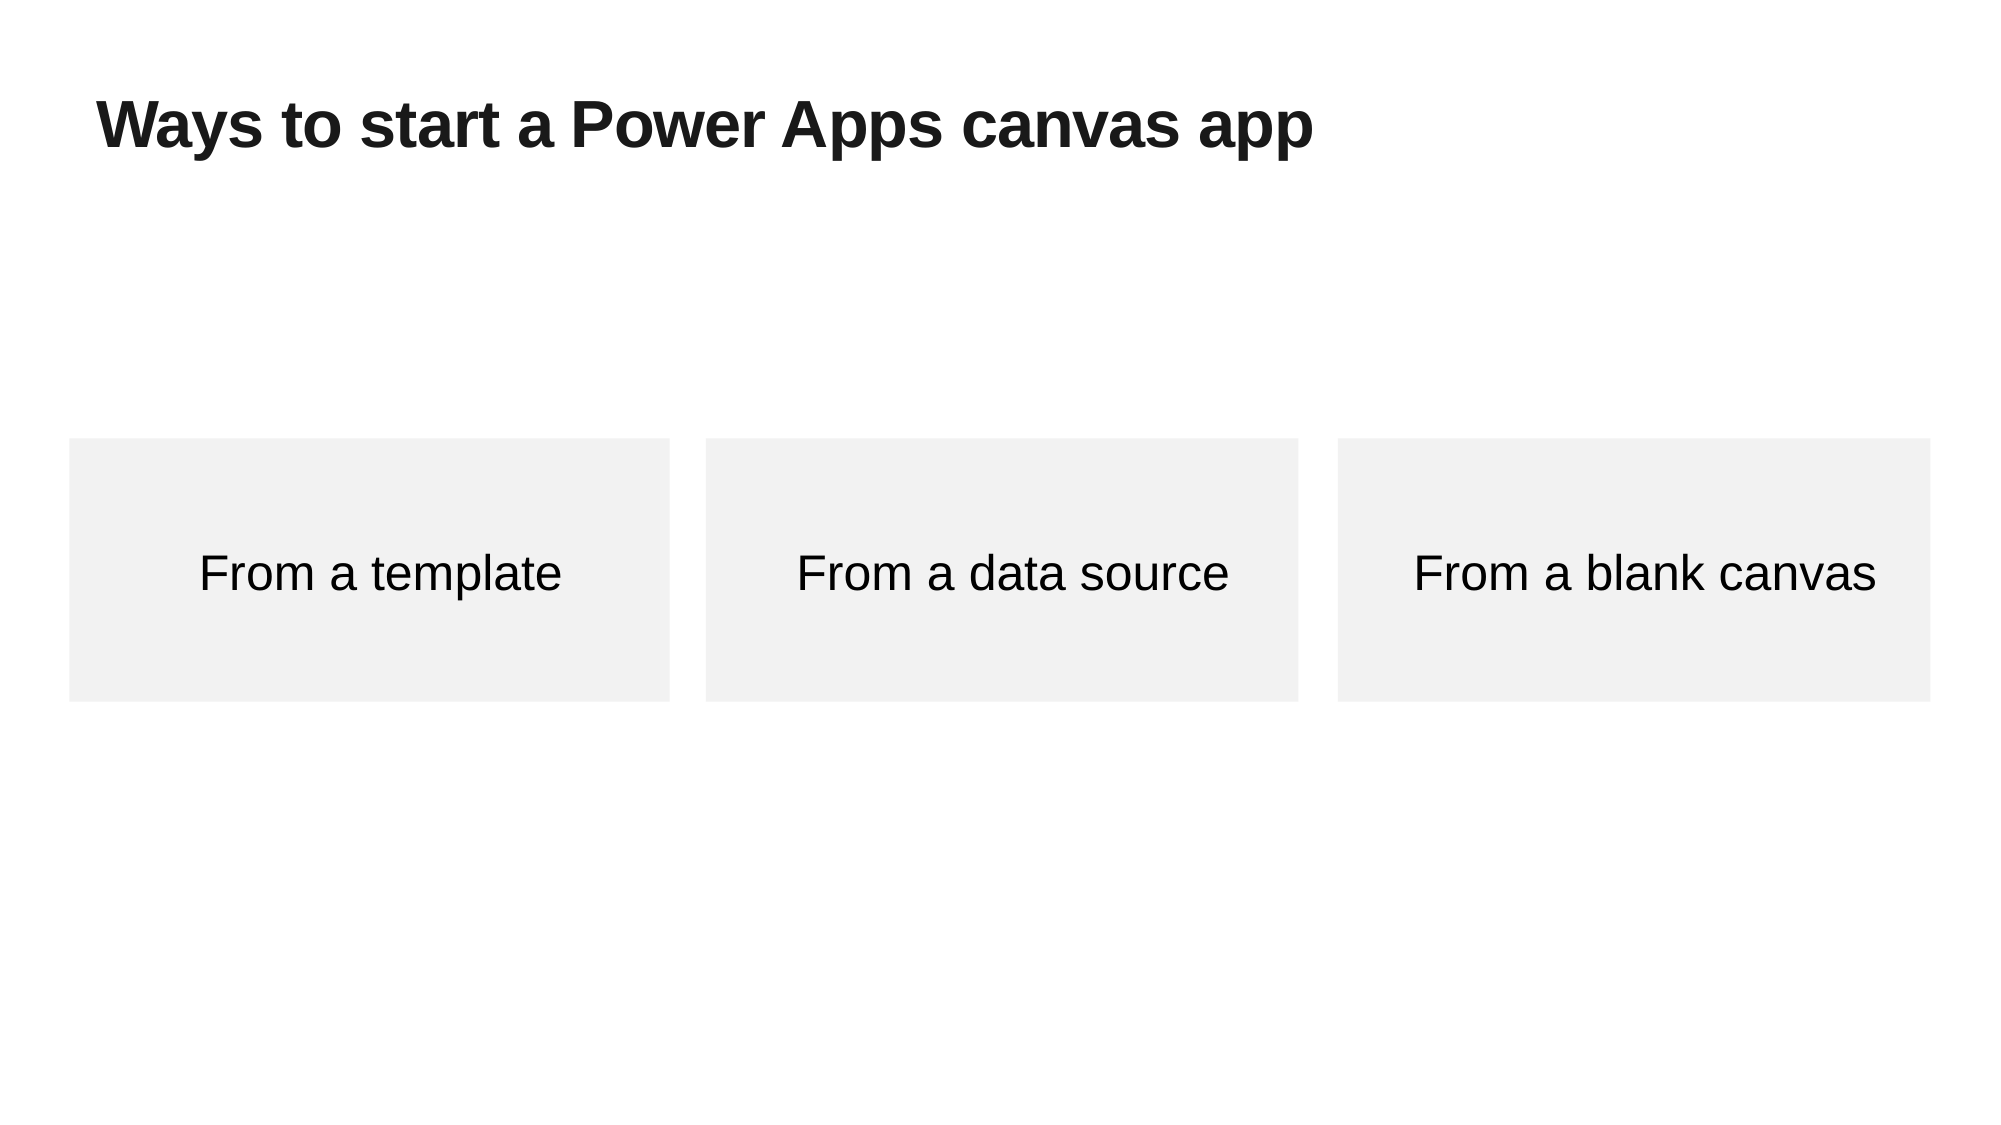

# Ways to start a Power Apps canvas app
From a template
From a data source
From a blank canvas